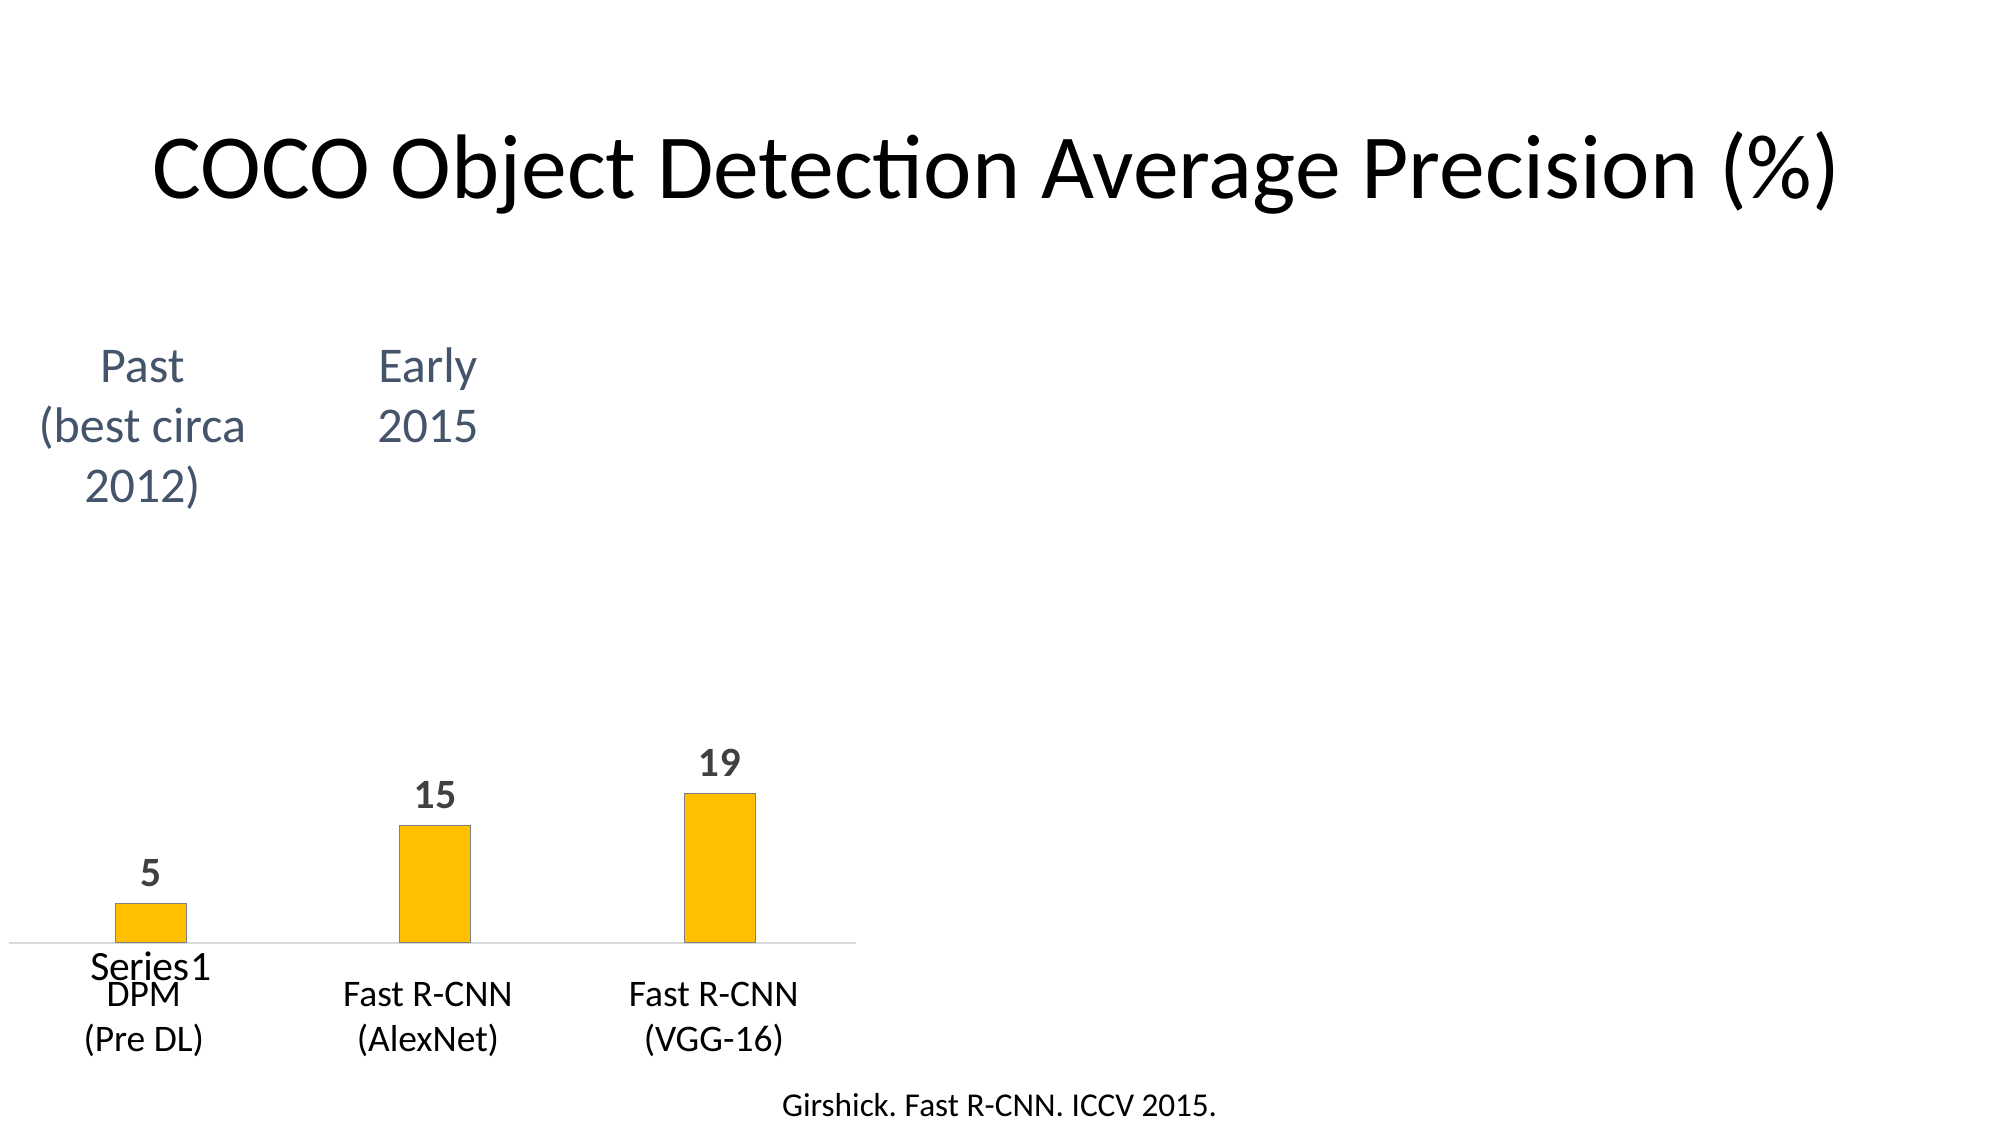

[unsupported chart]

# COCO Object Detection Average Precision (%)

Early
2015
Late
2016
Past
(best circa
2012)
Today
2017
Faster R-CNN
(ResNet-50)
Faster R-CNN
(R-101-FPN)
Mask R-CNN
(X-101-FPN)
DPM
(Pre DL)
Fast R-CNN
(VGG-16)
Fast R-CNN
(AlexNet)
Girshick. Fast R-CNN. ICCV 2015.